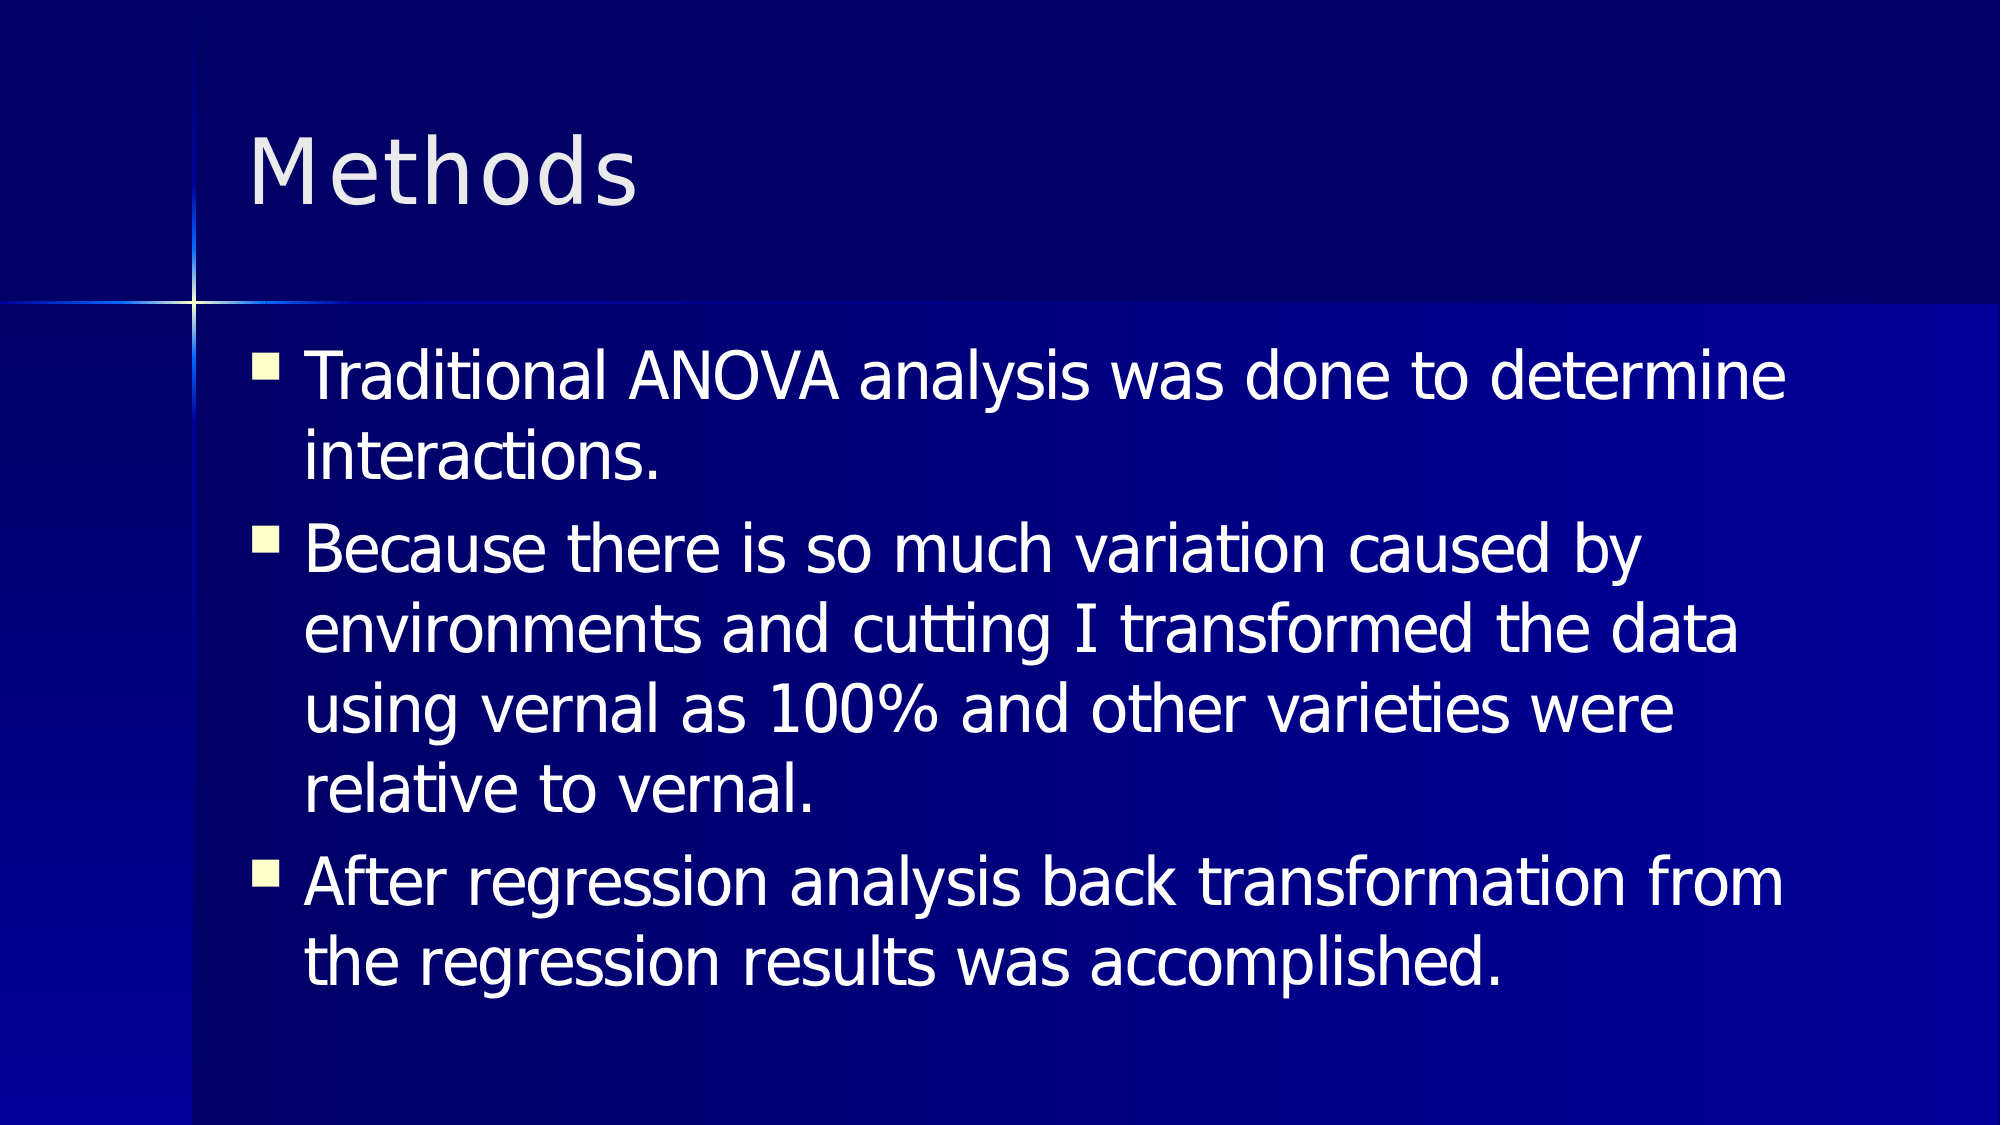

# Methods
Traditional ANOVA analysis was done to determine interactions.
Because there is so much variation caused by environments and cutting I transformed the data using vernal as 100% and other varieties were relative to vernal.
After regression analysis back transformation from the regression results was accomplished.